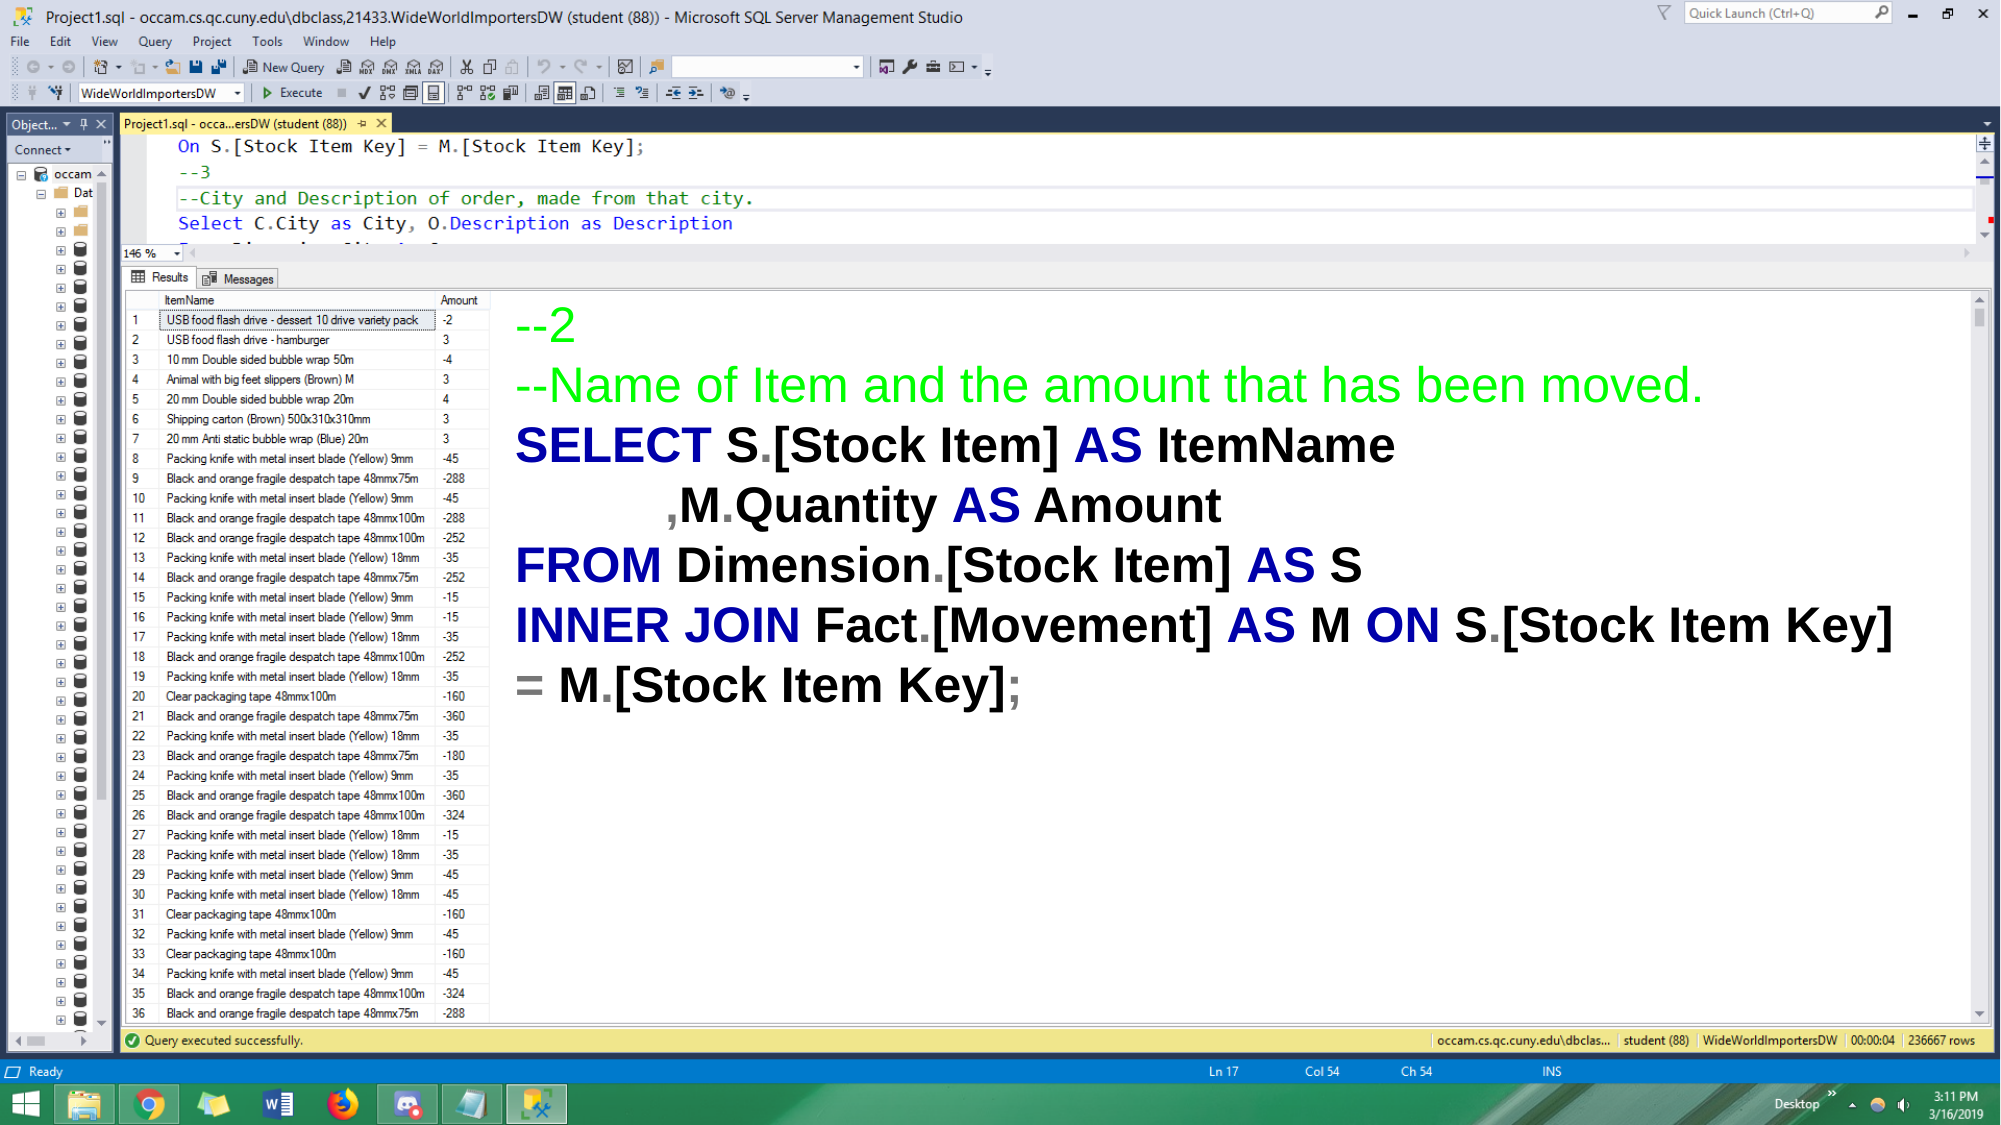

--2
--Name of Item and the amount that has been moved.
SELECT S.[Stock Item] AS ItemName
	,M.Quantity AS Amount
FROM Dimension.[Stock Item] AS S
INNER JOIN Fact.[Movement] AS M ON S.[Stock Item Key] = M.[Stock Item Key];